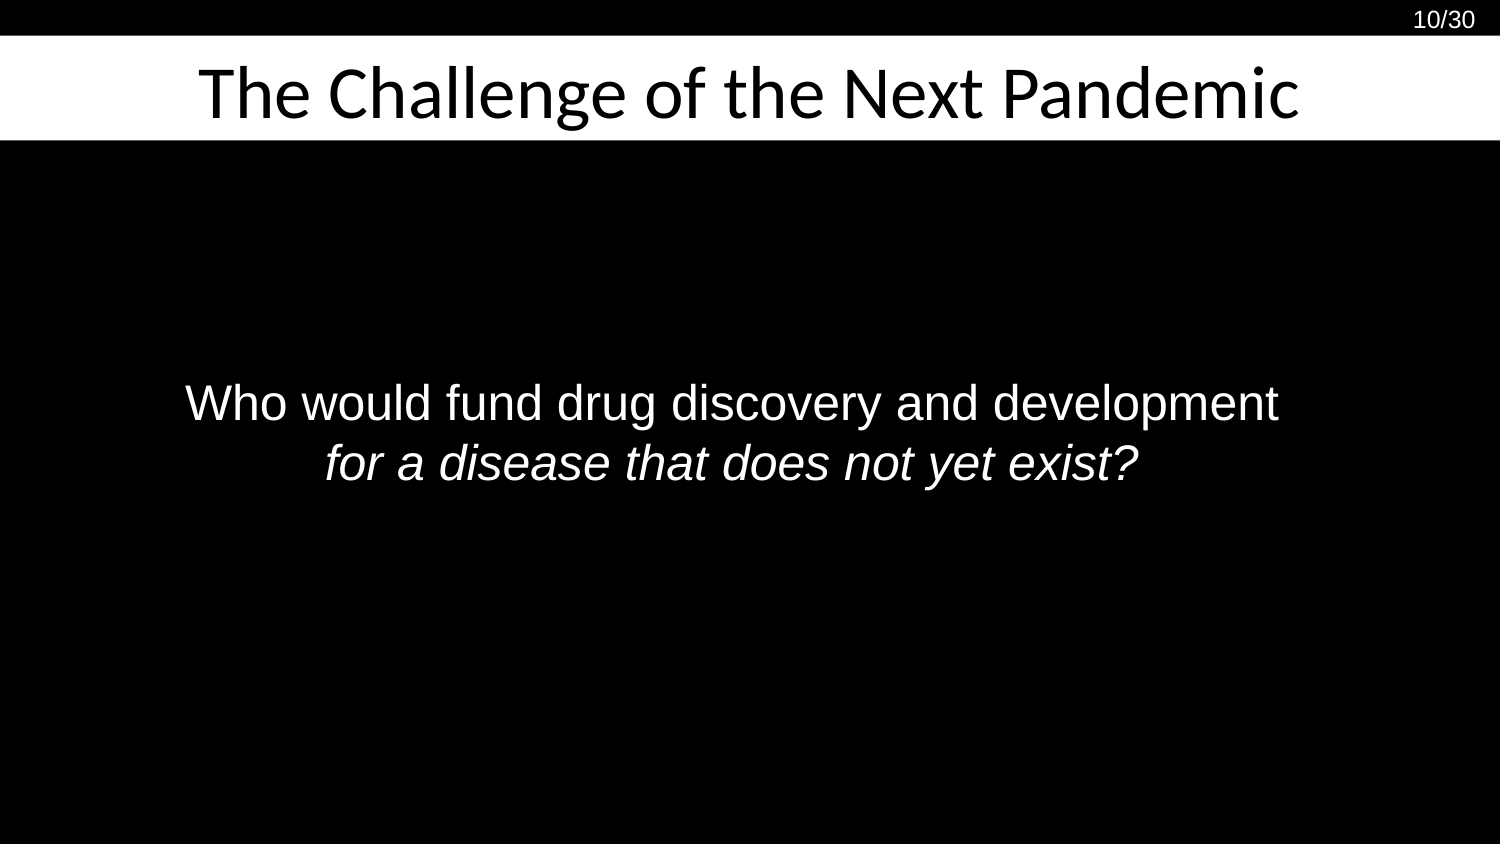

10/30
The Challenge of the Next Pandemic
Who would fund drug discovery and development for a disease that does not yet exist?